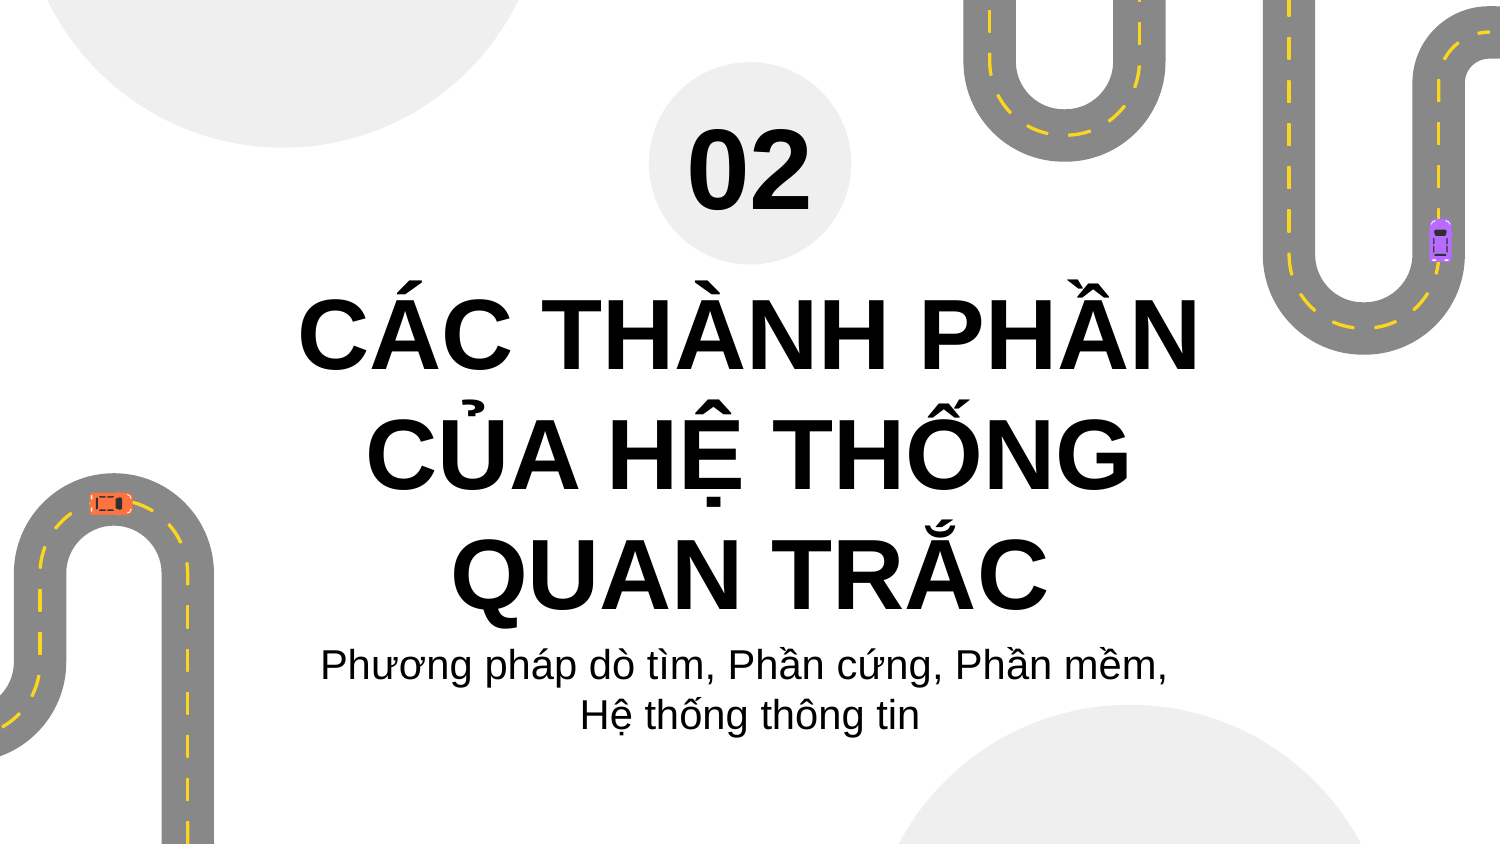

02

# CÁC THÀNH PHẦN CỦA HỆ THỐNG QUAN TRẮC
Phương pháp dò tìm, Phần cứng, Phần mềm,
Hệ thống thông tin